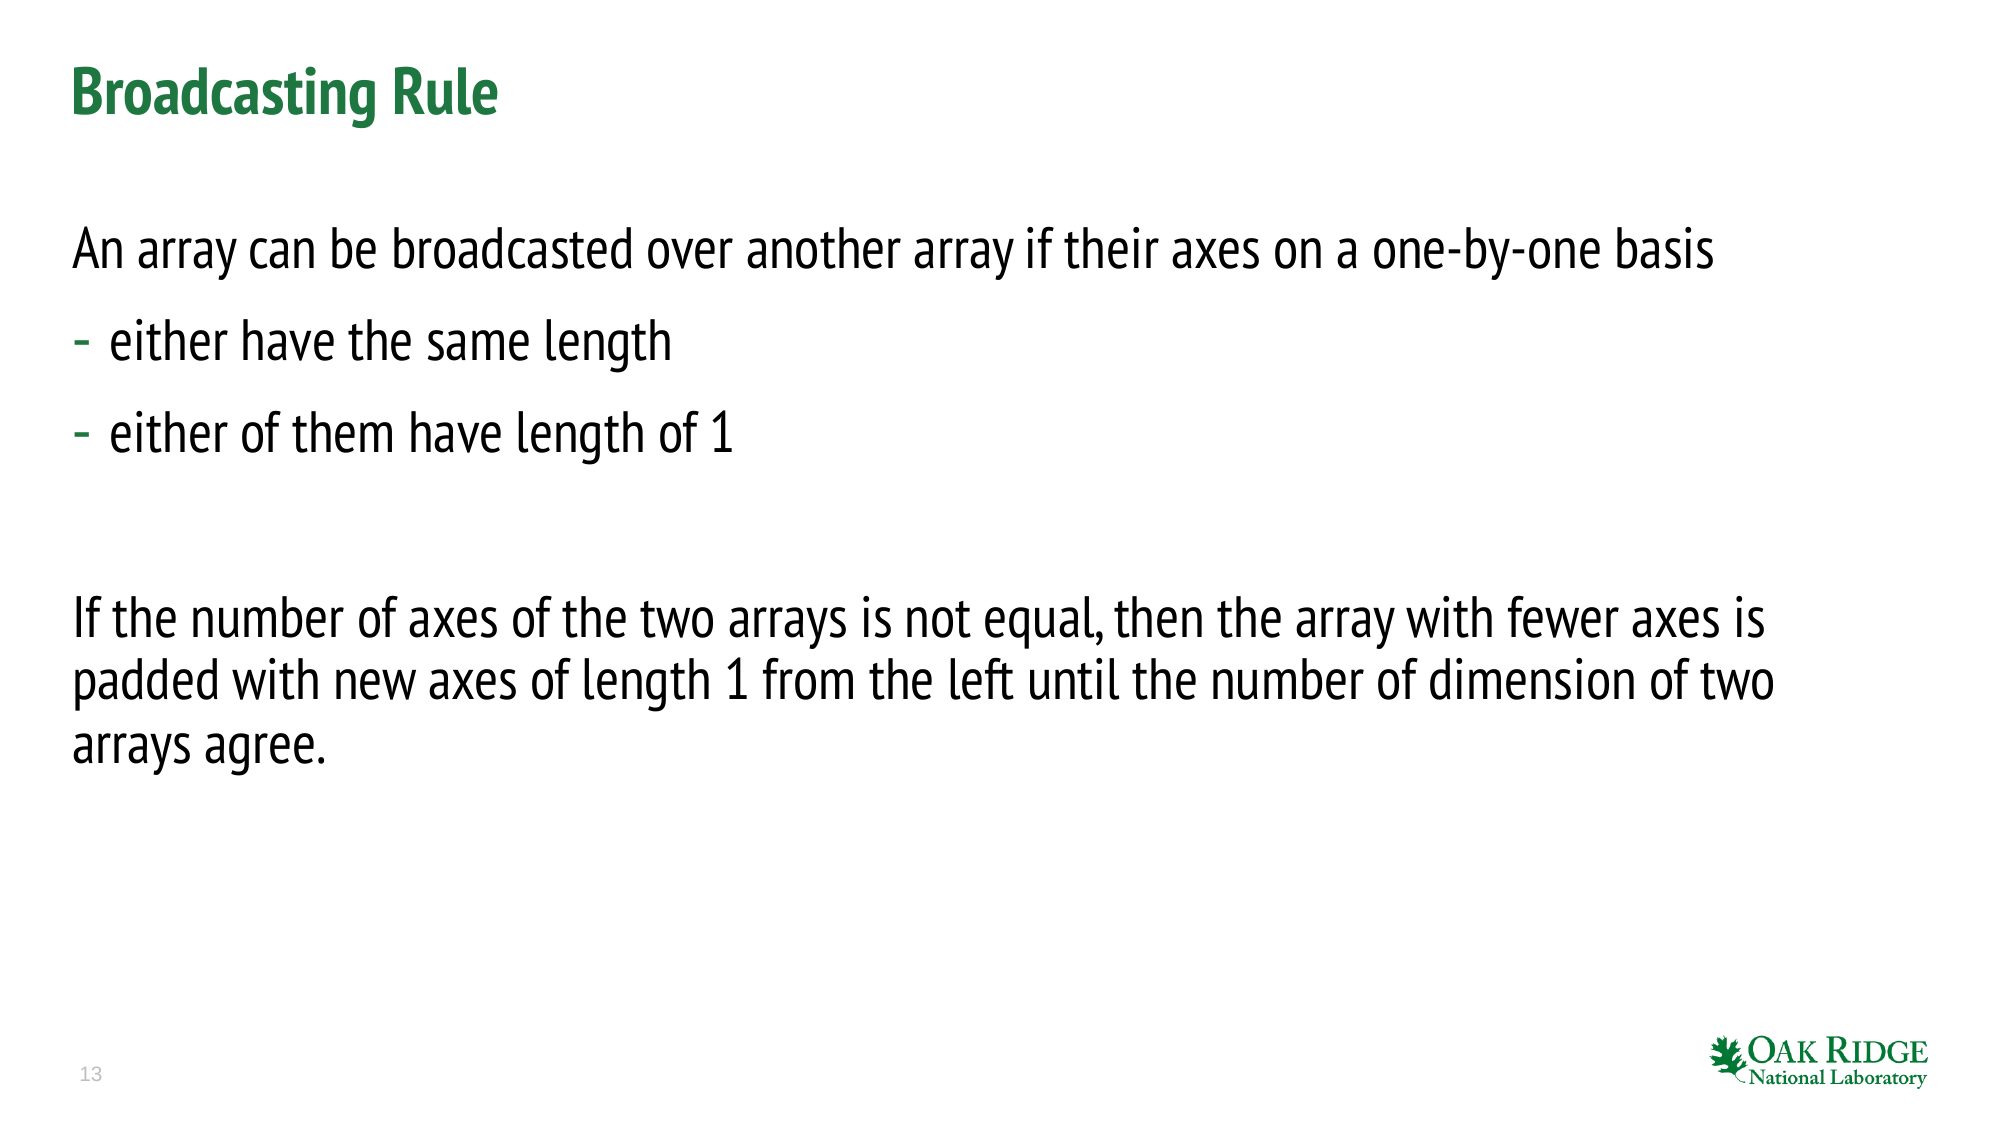

# Broadcasting Rule
An array can be broadcasted over another array if their axes on a one-by-one basis
either have the same length
either of them have length of 1

If the number of axes of the two arrays is not equal, then the array with fewer axes is padded with new axes of length 1 from the left until the number of dimension of two arrays agree.